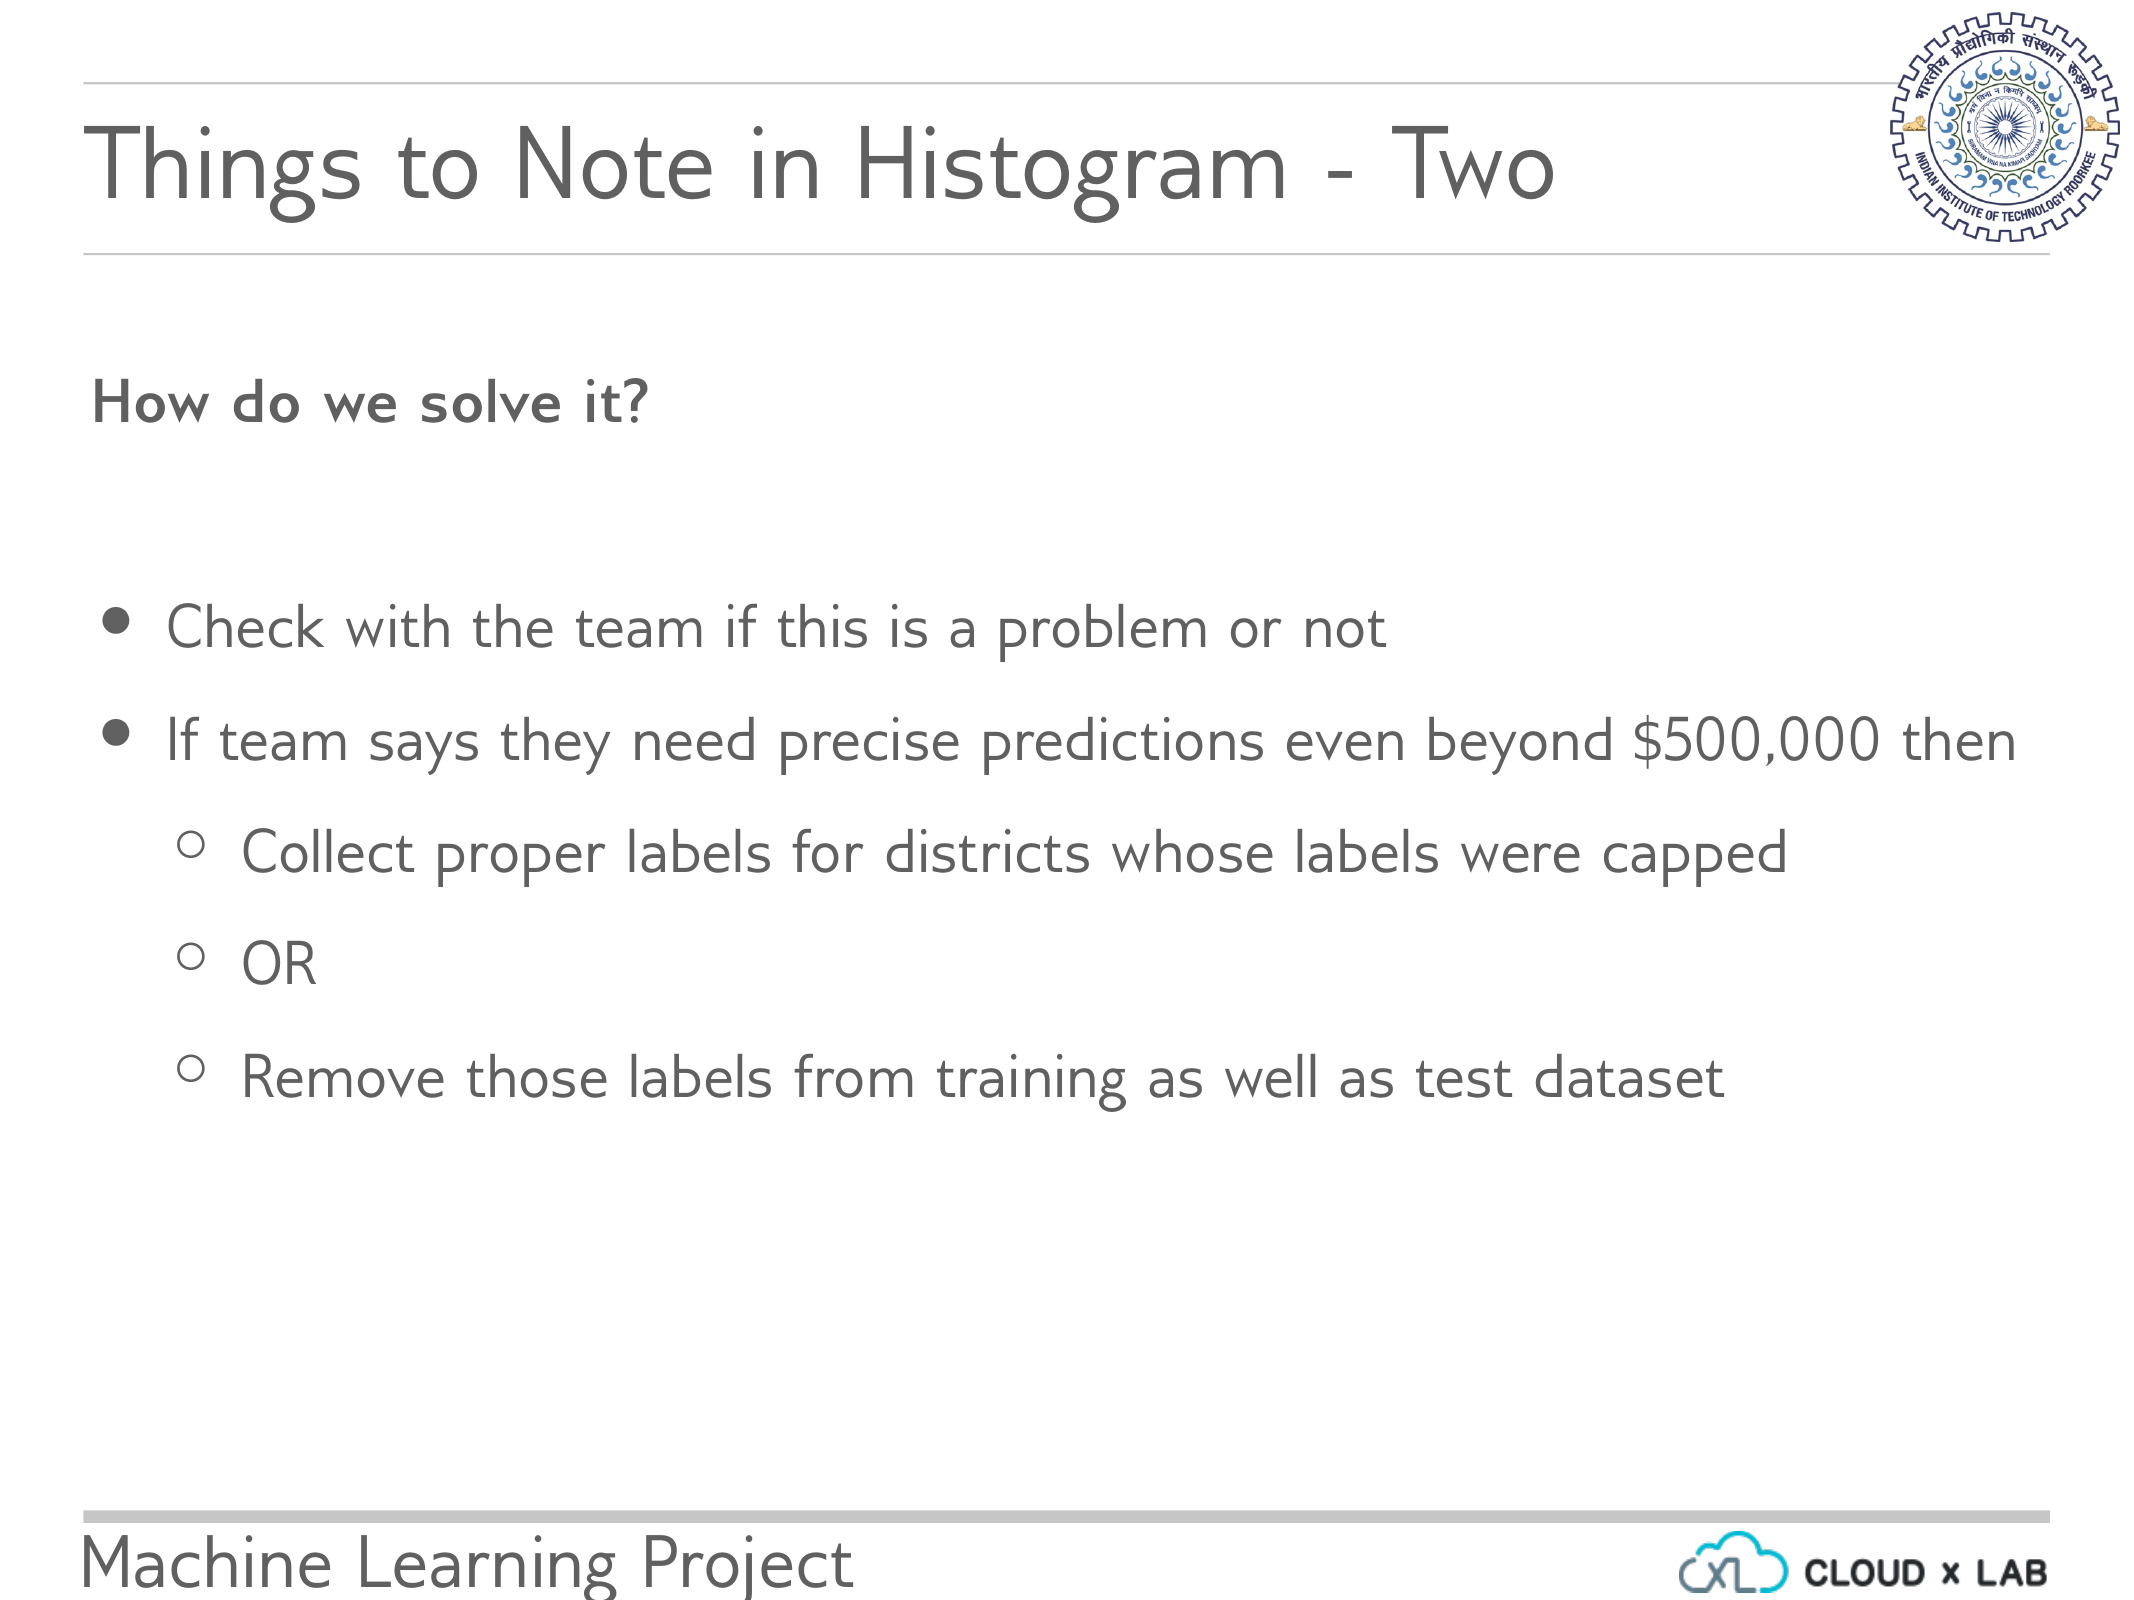

Things to Note in Histogram - Two
How do we solve it?

Check with the team if this is a problem or not
If team says they need precise predictions even beyond $500,000 then
Collect proper labels for districts whose labels were capped
OR
Remove those labels from training as well as test dataset